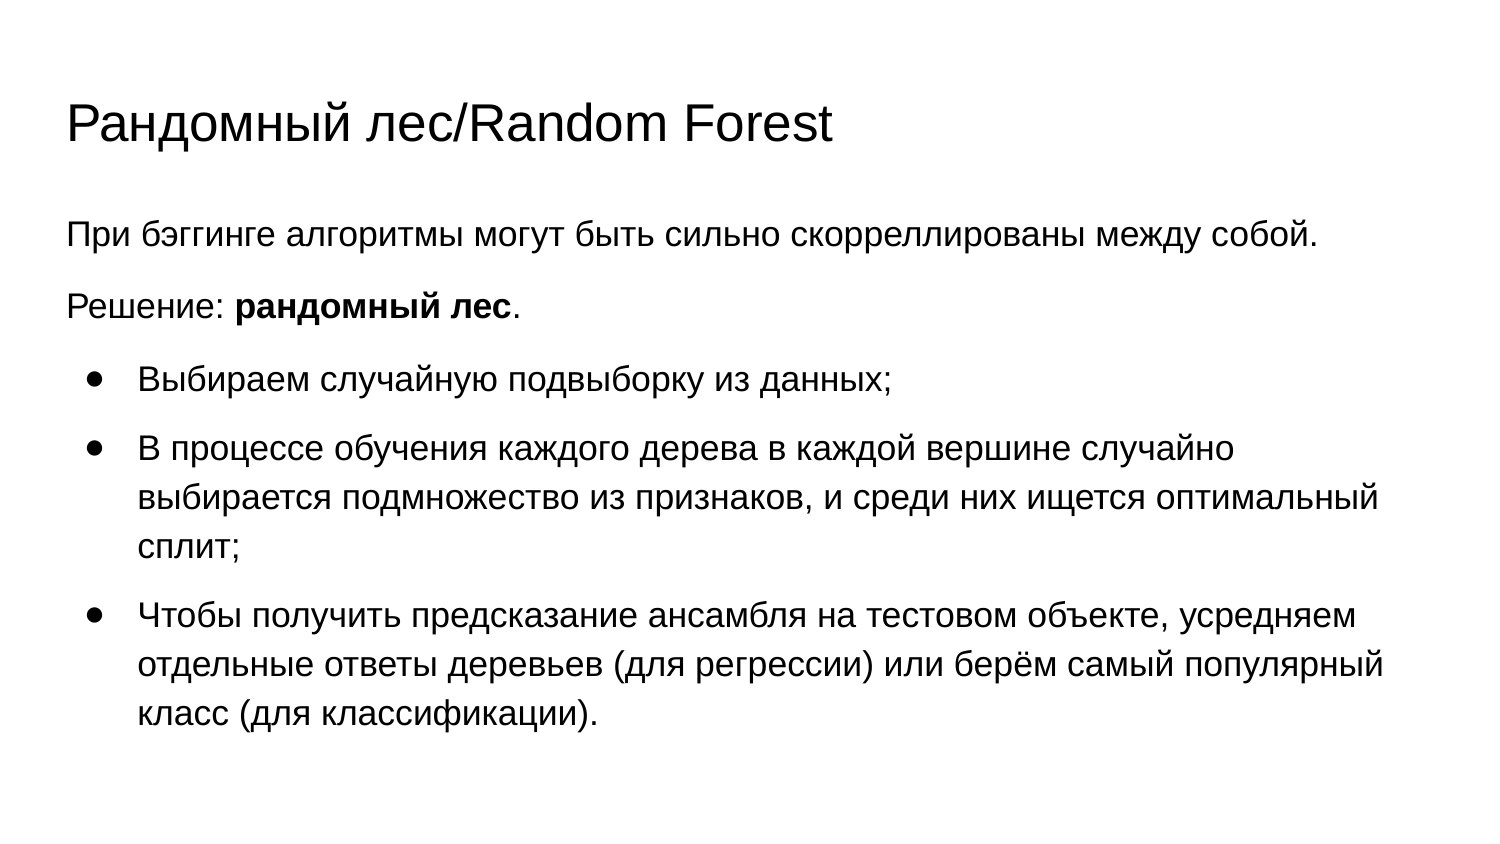

# Рандомный лес/Random Forest
При бэггинге алгоритмы могут быть сильно скорреллированы между собой.
Решение: рандомный лес.
Выбираем случайную подвыборку из данных;
В процессе обучения каждого дерева в каждой вершине случайно выбирается подмножество из признаков, и среди них ищется оптимальный сплит;
Чтобы получить предсказание ансамбля на тестовом объекте, усредняем отдельные ответы деревьев (для регрессии) или берём самый популярный класс (для классификации).